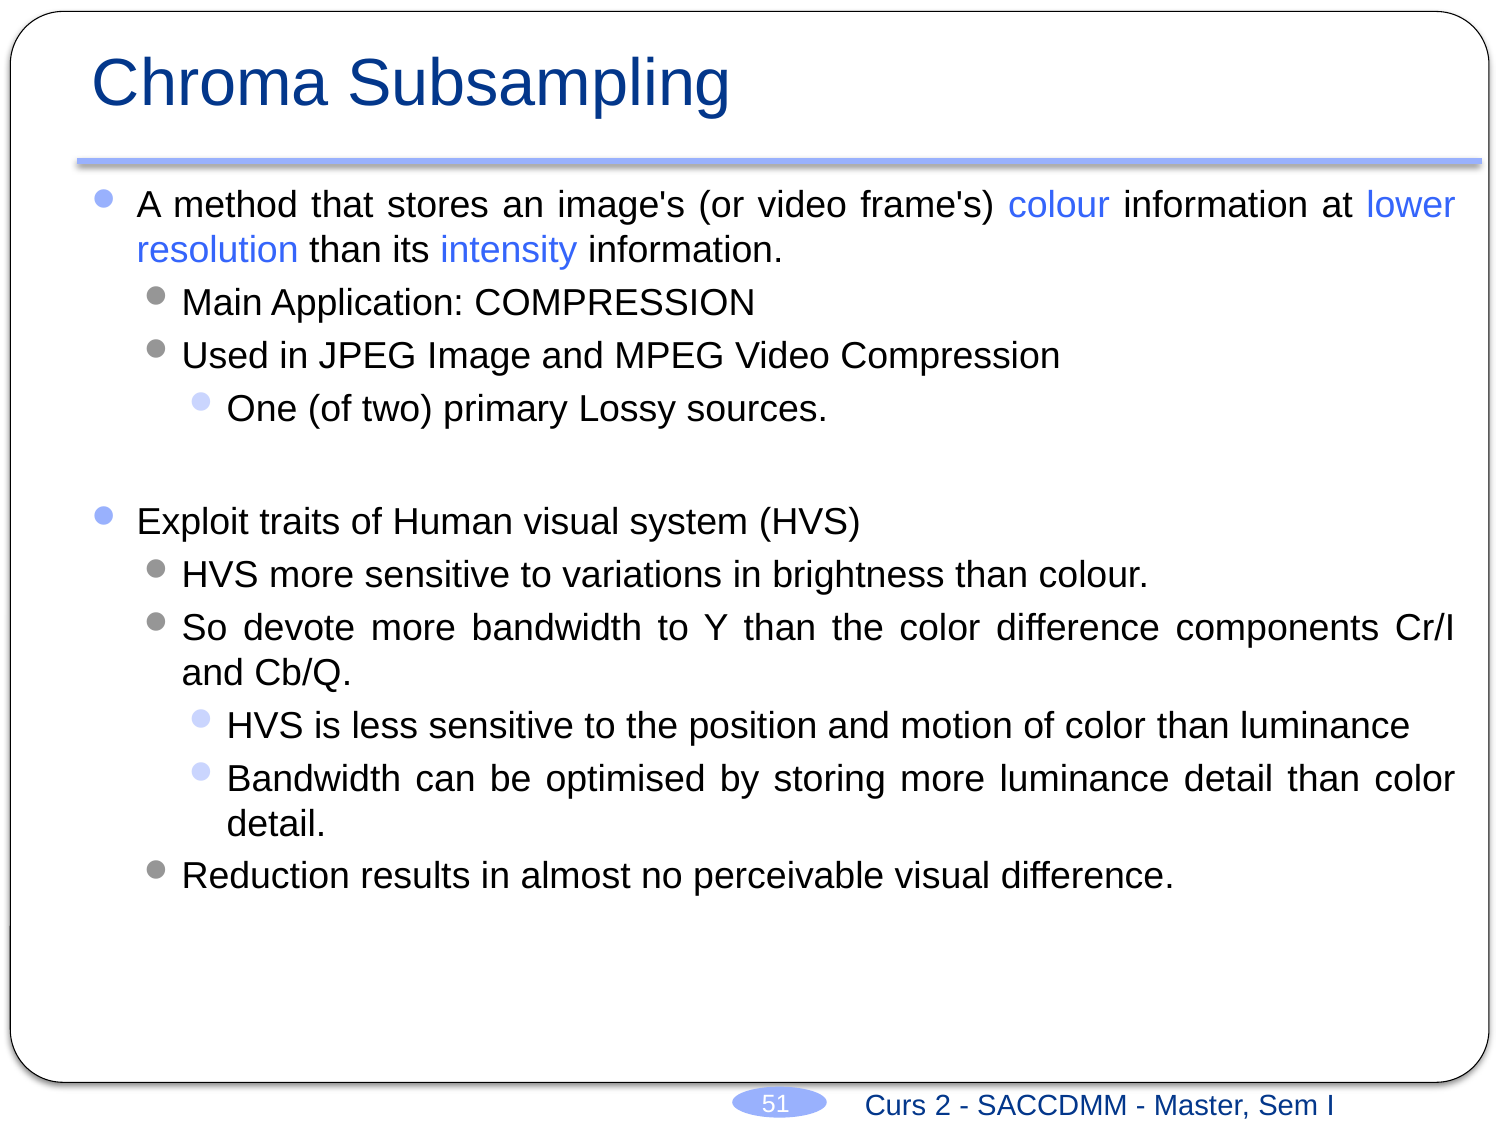

# Chroma Subsampling
A method that stores an image's (or video frame's) colour information at lower resolution than its intensity information.
Main Application: COMPRESSION
Used in JPEG Image and MPEG Video Compression
One (of two) primary Lossy sources.

Exploit traits of Human visual system (HVS)
HVS more sensitive to variations in brightness than colour.
So devote more bandwidth to Y than the color difference components Cr/I and Cb/Q.
HVS is less sensitive to the position and motion of color than luminance
Bandwidth can be optimised by storing more luminance detail than color detail.
Reduction results in almost no perceivable visual difference.
Curs 2 - SACCDMM - Master, Sem I
51